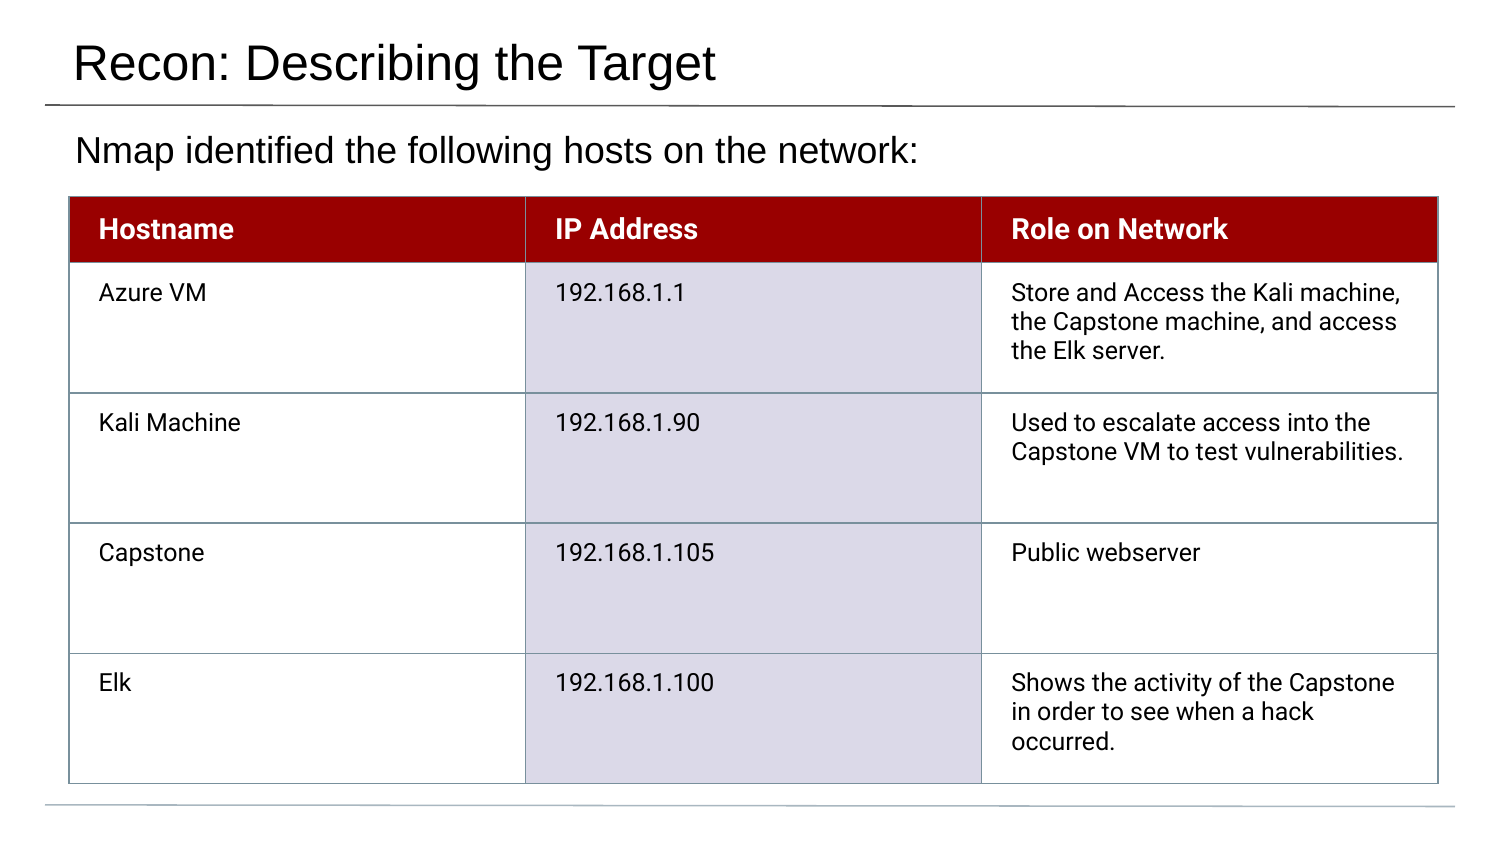

# Recon: Describing the Target
Nmap identified the following hosts on the network:
| Hostname | IP Address | Role on Network |
| --- | --- | --- |
| Azure VM | 192.168.1.1 | Store and Access the Kali machine, the Capstone machine, and access the Elk server. |
| Kali Machine | 192.168.1.90 | Used to escalate access into the Capstone VM to test vulnerabilities. |
| Capstone | 192.168.1.105 | Public webserver |
| Elk | 192.168.1.100 | Shows the activity of the Capstone in order to see when a hack occurred. |